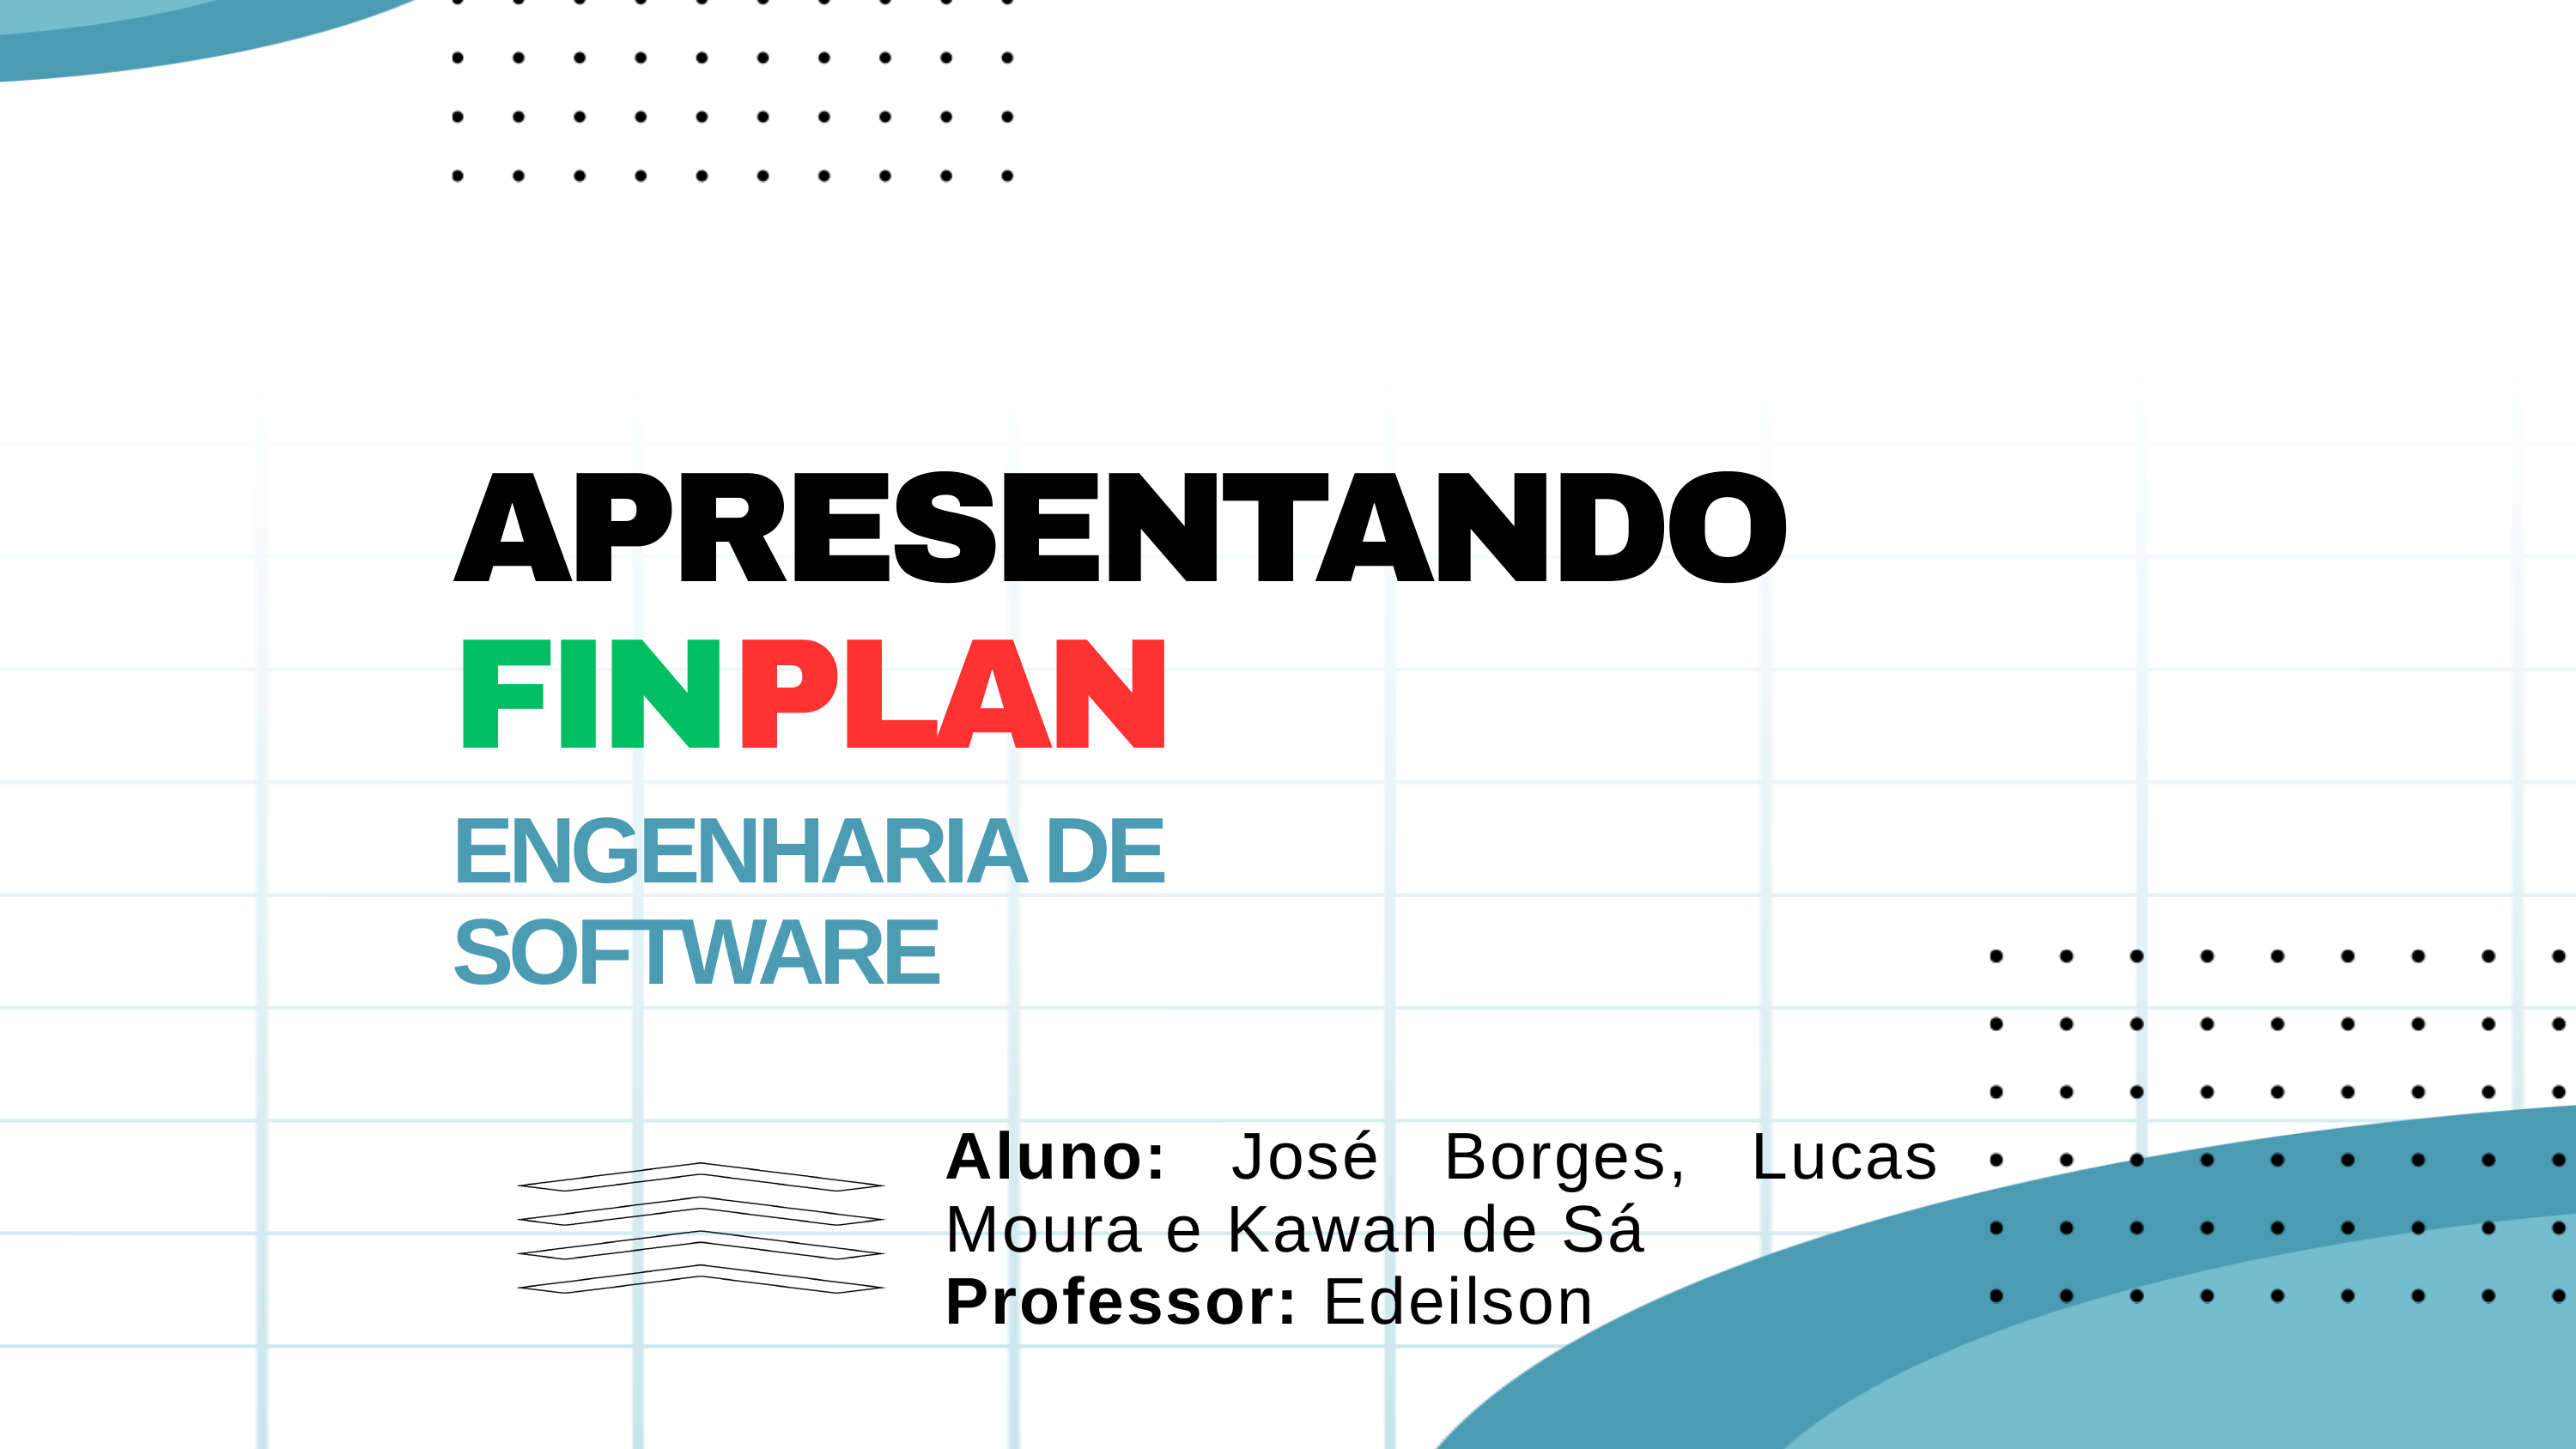

APRESENTANDO FINPLAN
ENGENHARIA DE SOFTWARE

Aluno: José Borges, Lucas Moura e Kawan de Sá
Professor: Edeilson